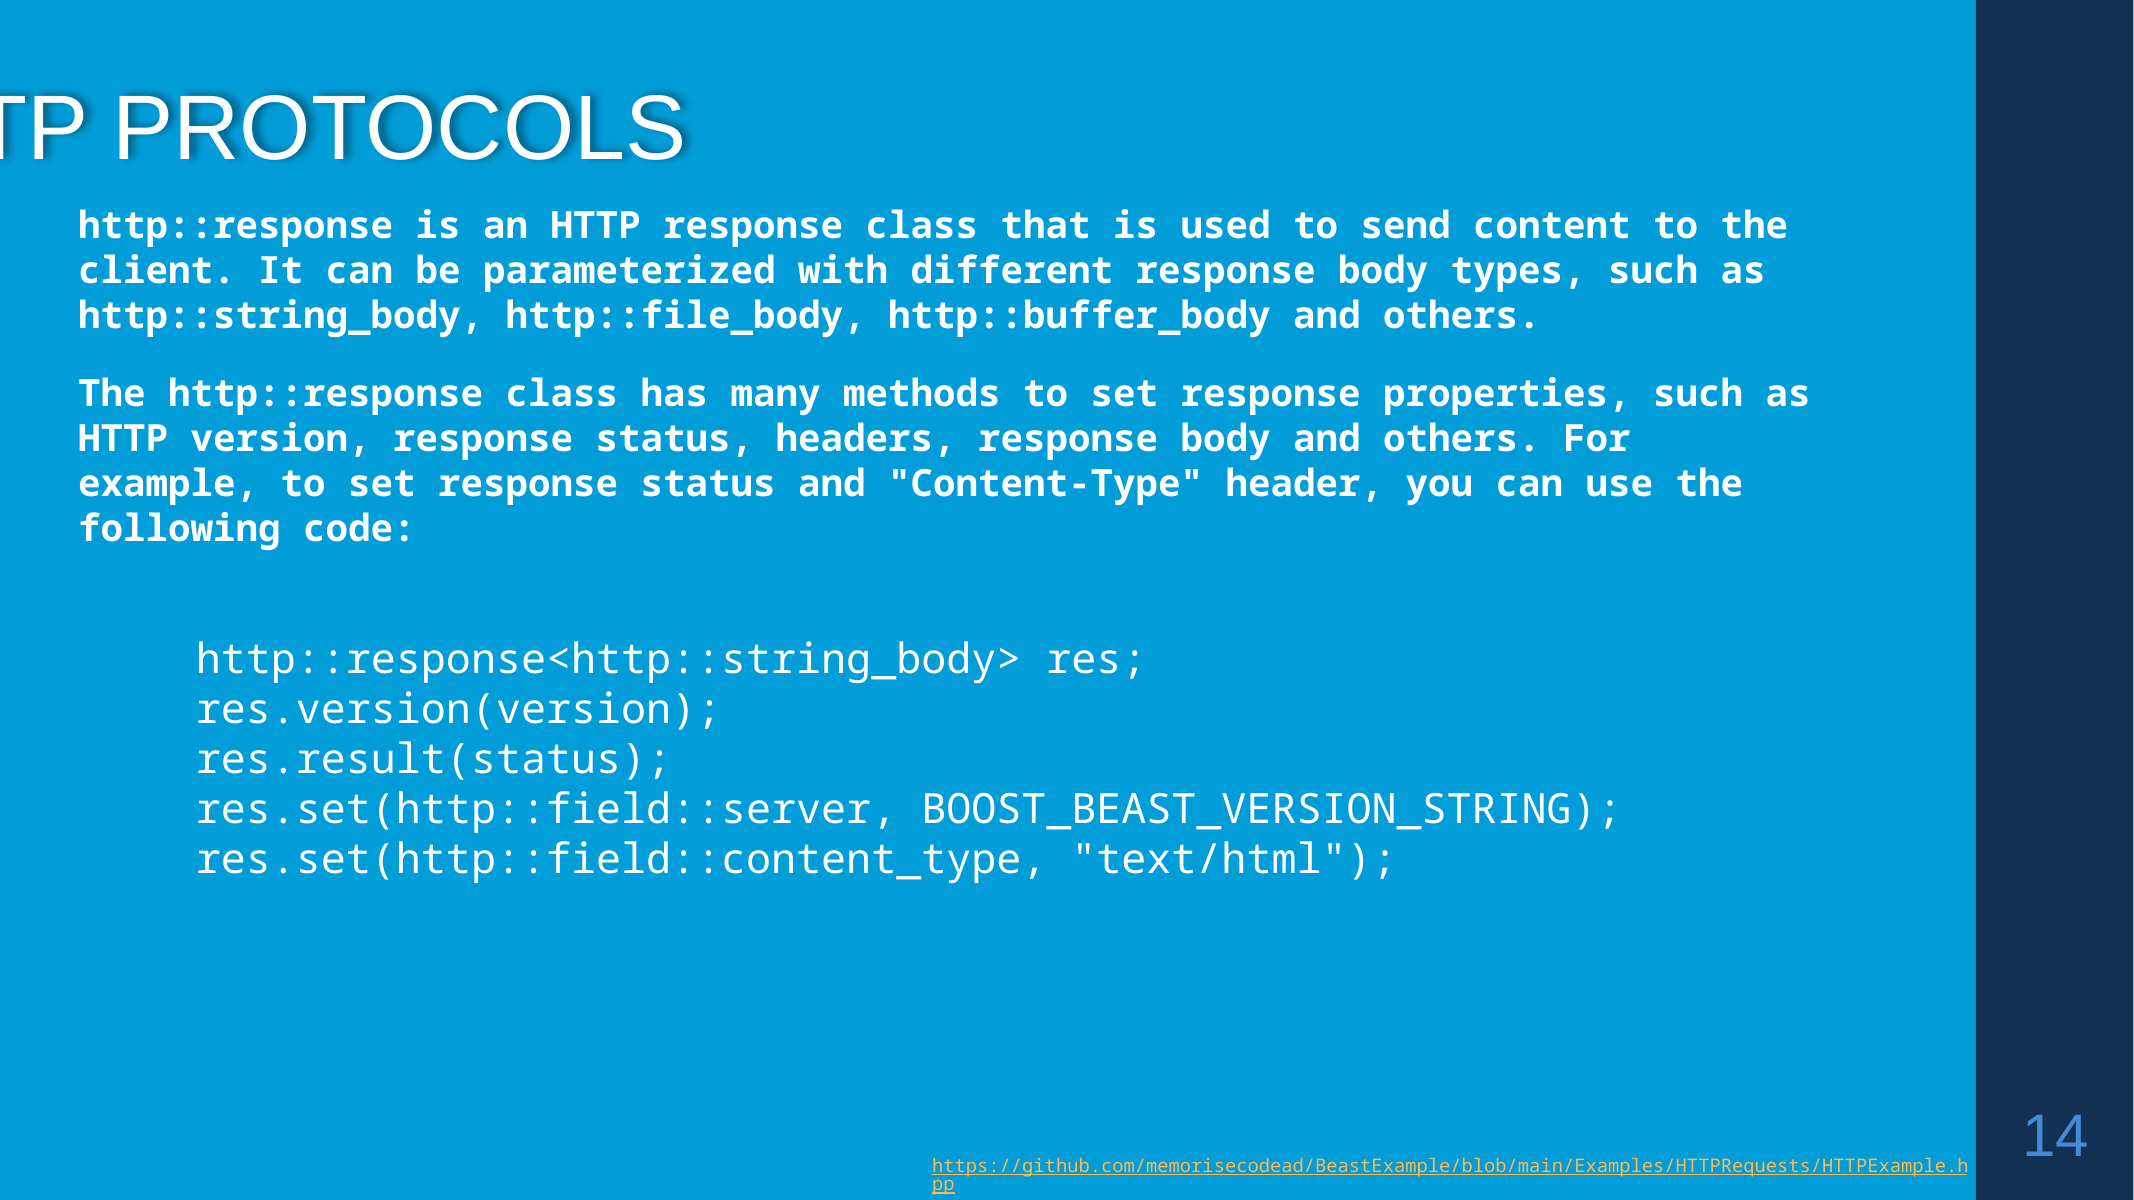

HTTP PROTOCOLS
http::response is an HTTP response class that is used to send content to the client. It can be parameterized with different response body types, such as http::string_body, http::file_body, http::buffer_body and others.
The http::response class has many methods to set response properties, such as HTTP version, response status, headers, response body and others. For example, to set response status and "Content-Type" header, you can use the following code:
http::response<http::string_body> res;
res.version(version);
res.result(status);
res.set(http::field::server, BOOST_BEAST_VERSION_STRING);
res.set(http::field::content_type, "text/html");
14
https://github.com/memorisecodead/BeastExample/blob/main/Examples/HTTPRequests/HTTPExample.hpp